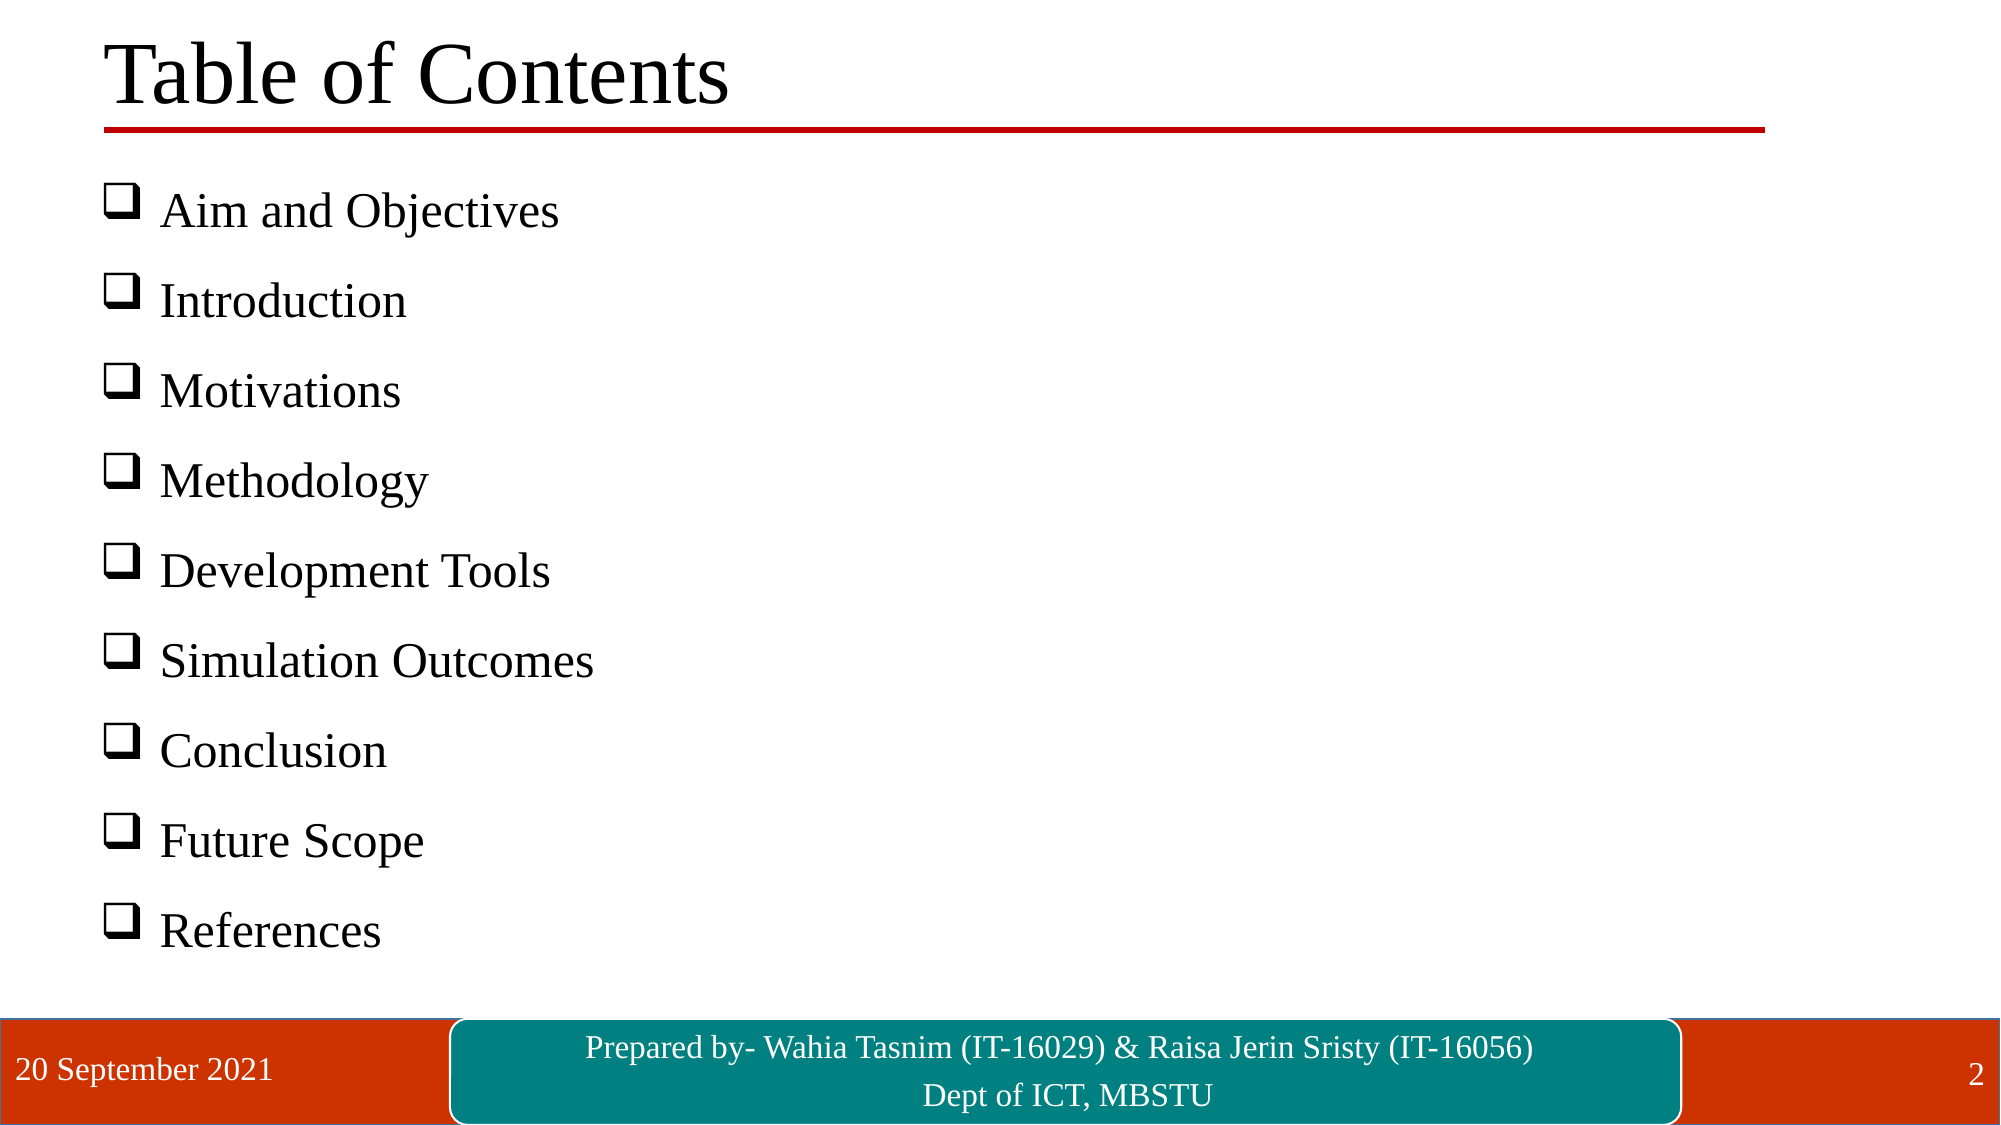

Table of Contents
 Aim and Objectives
 Introduction
 Motivations
 Methodology
 Development Tools
 Simulation Outcomes
 Conclusion
 Future Scope
 References

Prepared by- Wahia Tasnim (IT-16029) & Raisa Jerin Sristy (IT-16056)
Dept of ICT, MBSTU

20 September 2021
2